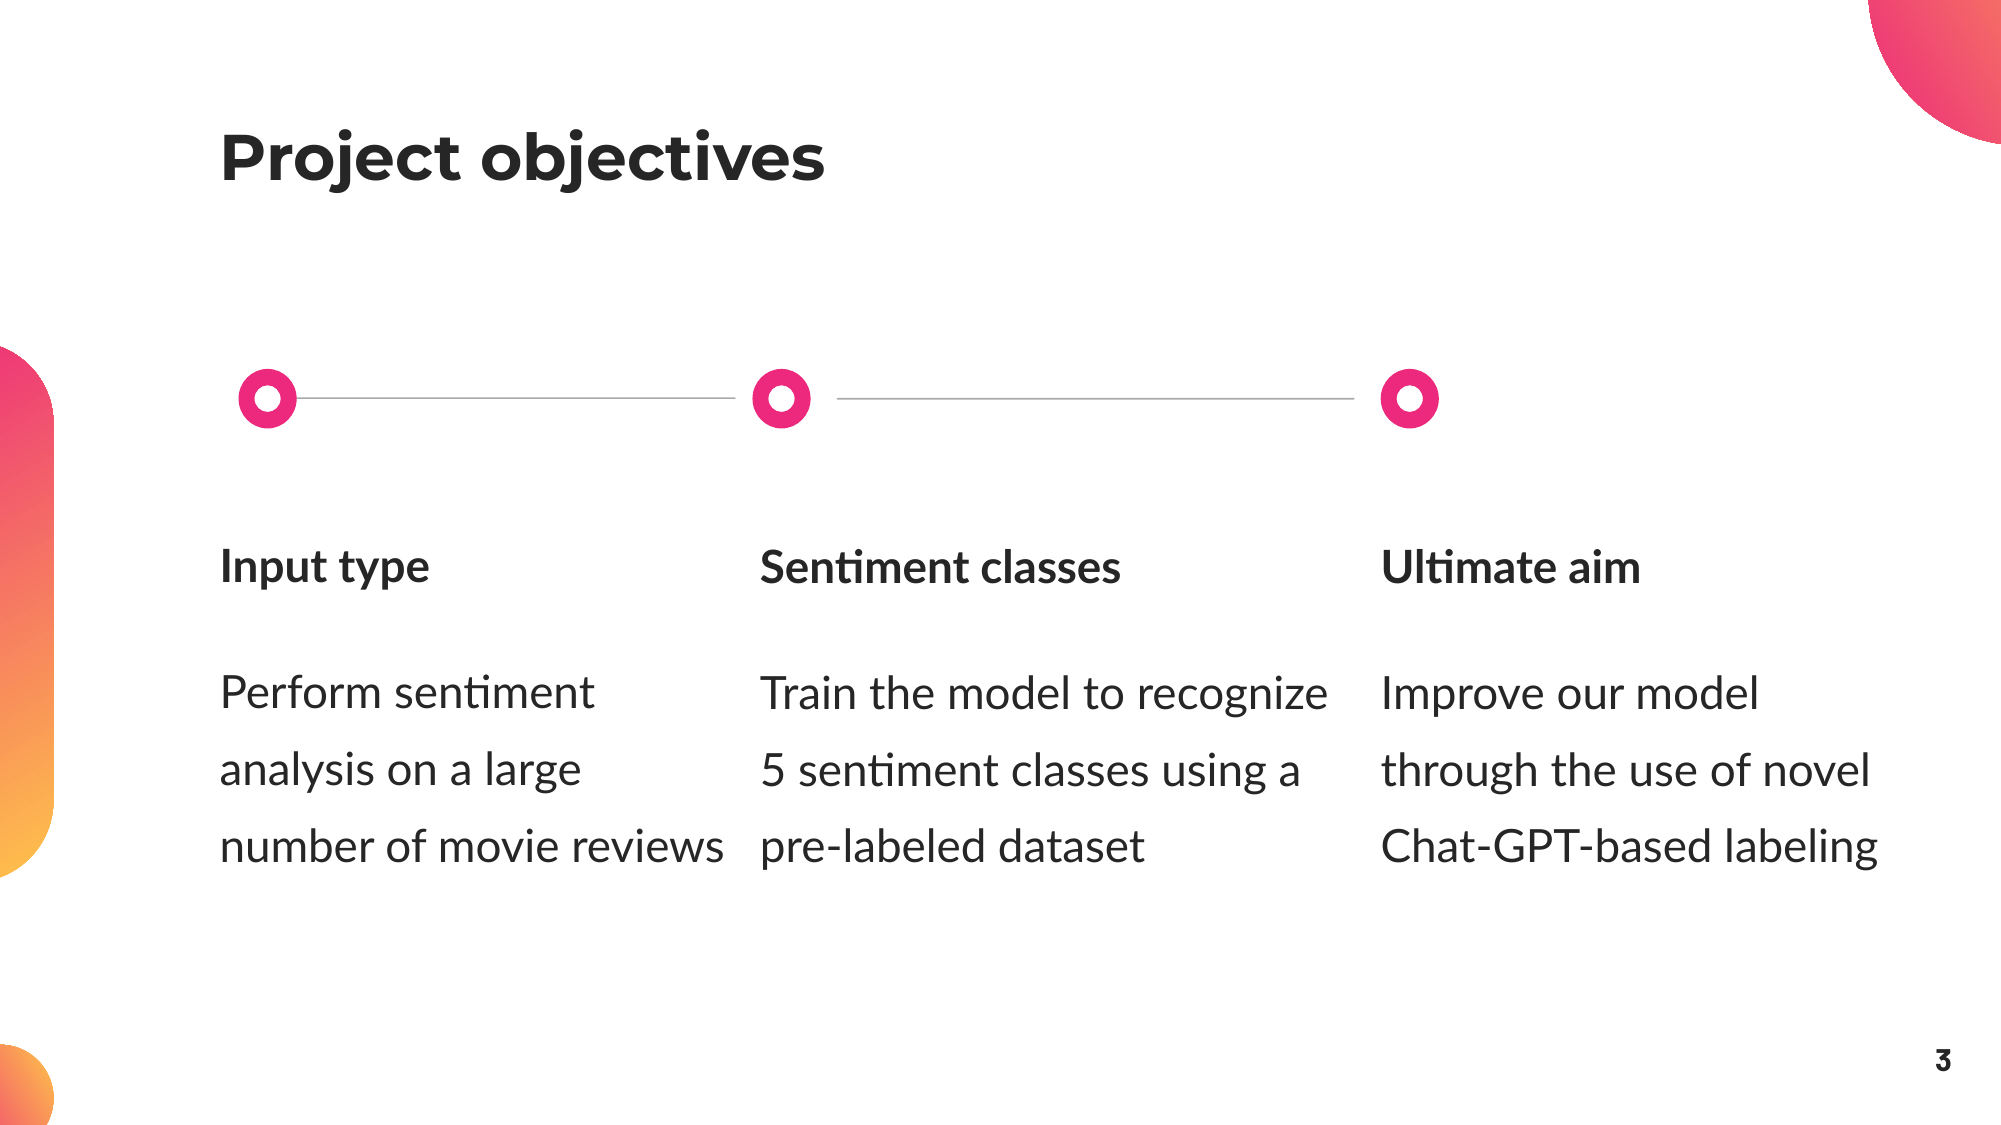

# Project objectives

Input type
Perform sentiment analysis on a large number of movie reviews
Sentiment classes
Train the model to recognize 5 sentiment classes using a pre-labeled dataset
Ultimate aim
Improve our model through the use of novel Chat-GPT-based labeling

3